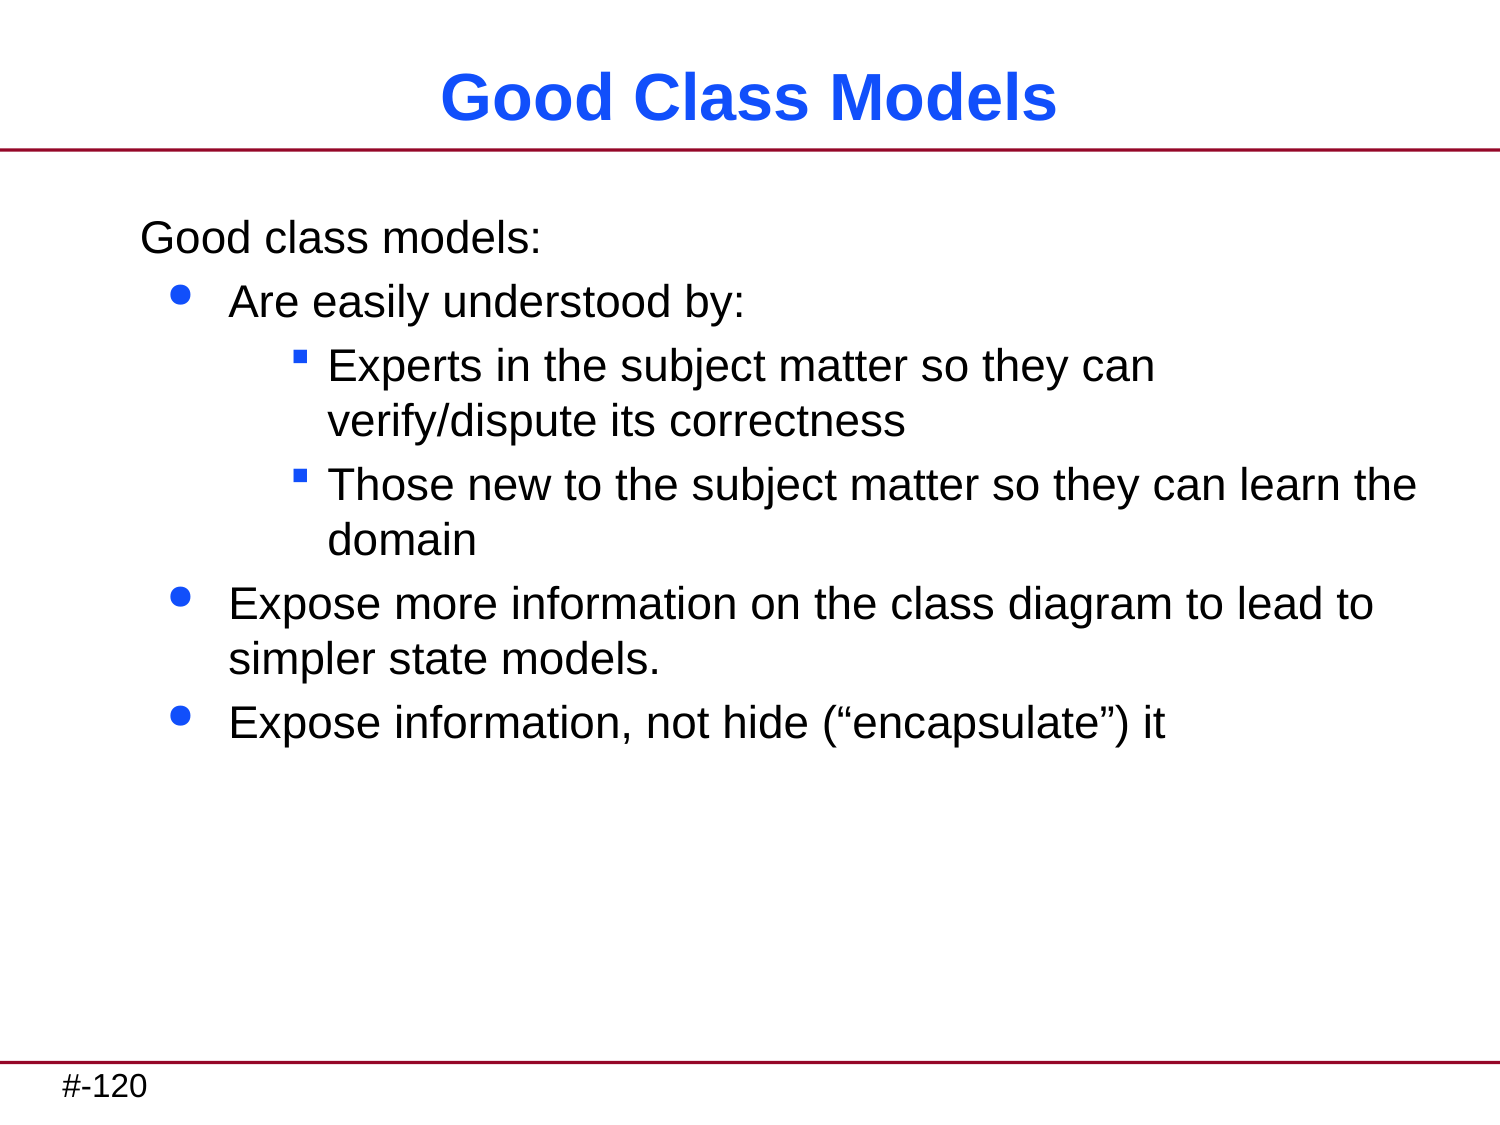

# Good Class Models
Good class models:
Are easily understood by:
Experts in the subject matter so they can verify/dispute its correctness
Those new to the subject matter so they can learn the domain
Expose more information on the class diagram to lead to simpler state models.
Expose information, not hide (“encapsulate”) it